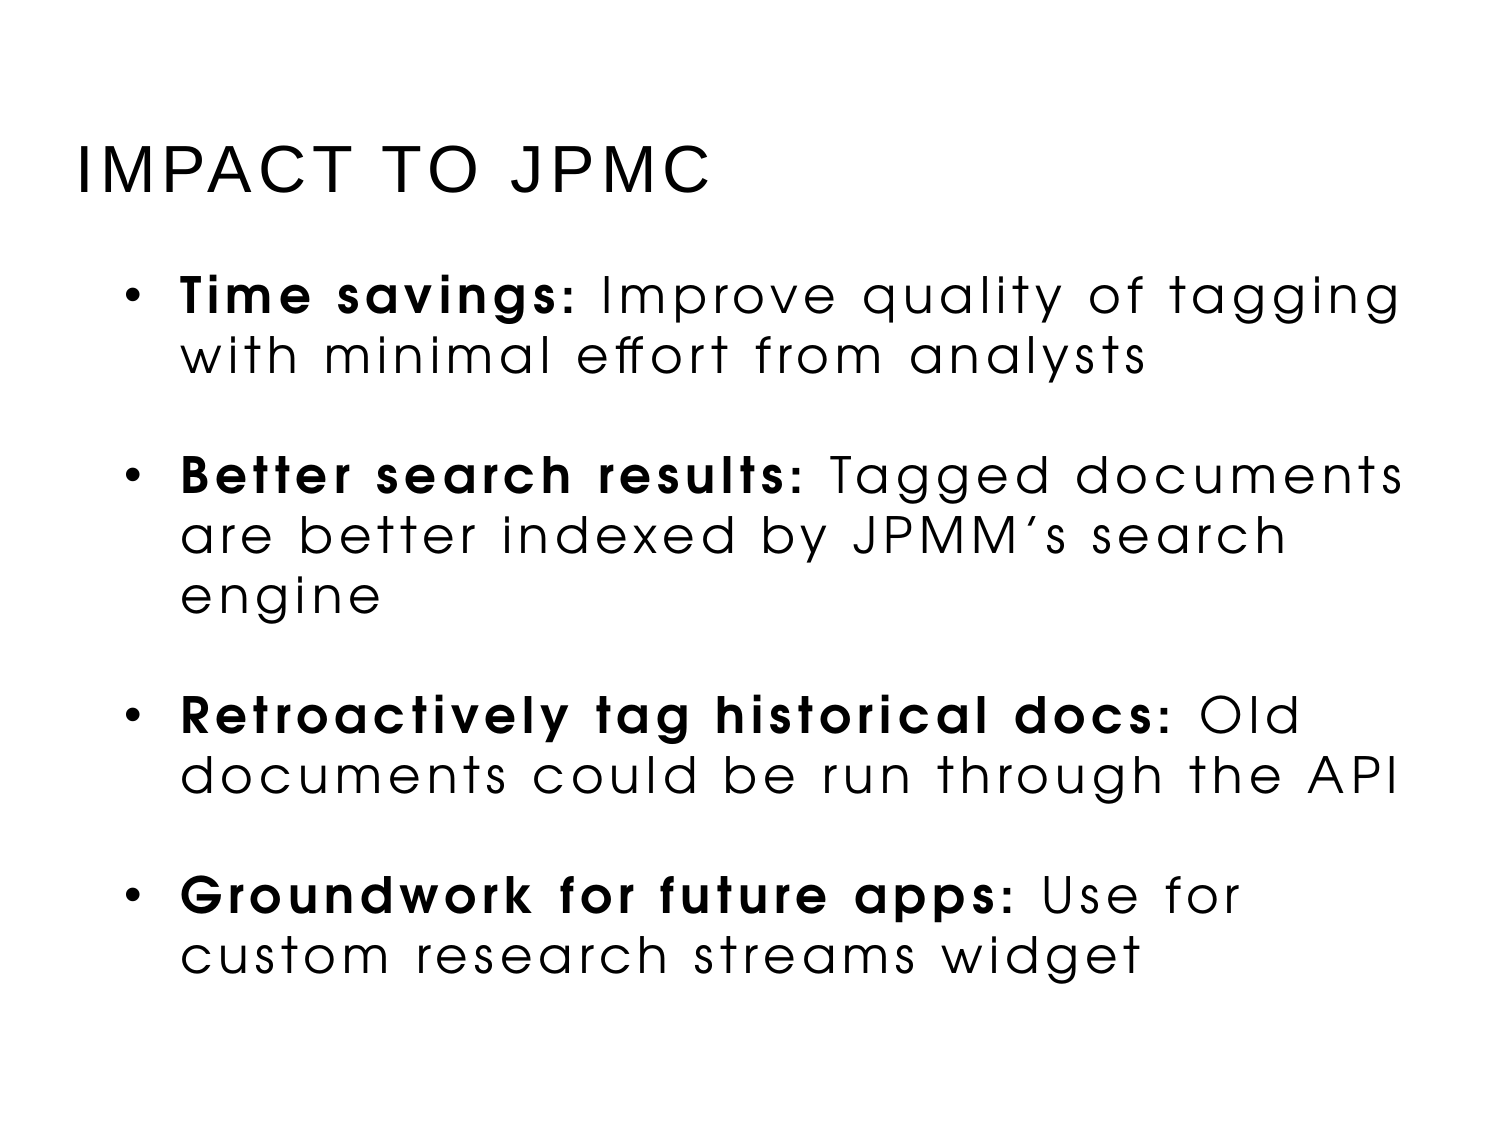

IMPACT TO JPMC
Time savings: Improve quality of tagging with minimal effort from analysts

Better search results: Tagged documents are better indexed by JPMM’s search engine

Retroactively tag historical docs: Old documents could be run through the API

Groundwork for future apps: Use for custom research streams widget